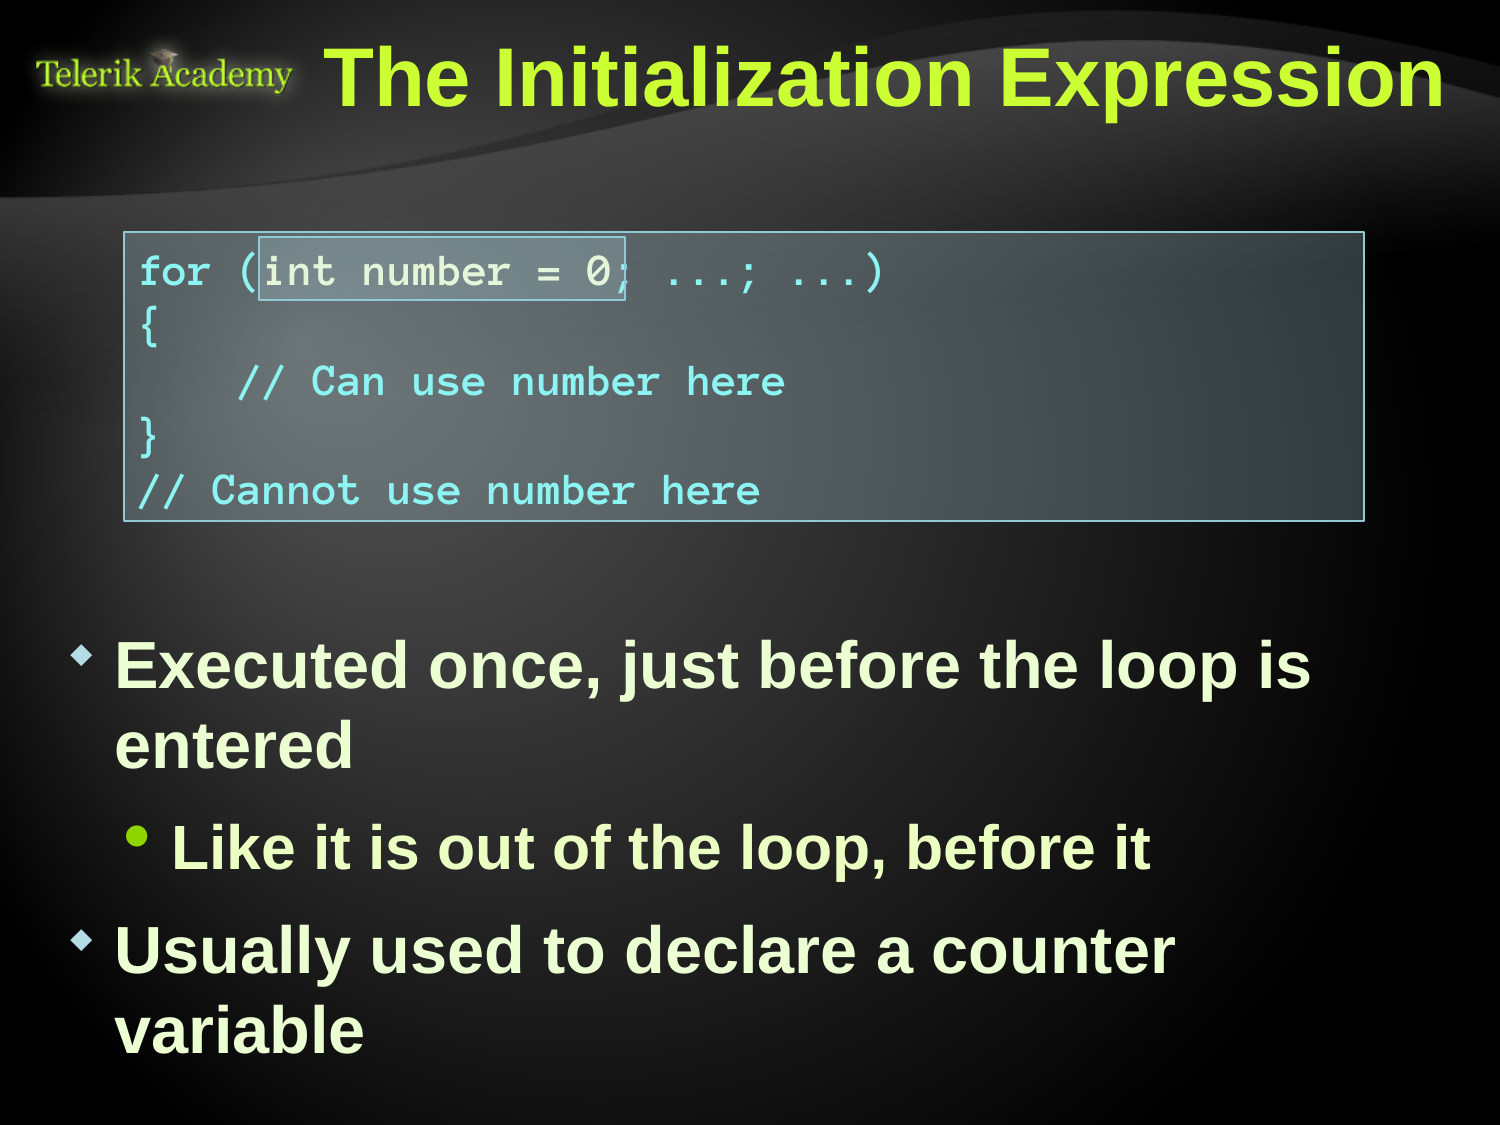

# The Initialization Expression
for (int number = 0; ...; ...)
{
    // Can use number here
}
// Cannot use number here

Executed once, just before the loop is entered
Like it is out of the loop, before it
Usually used to declare a counter variable